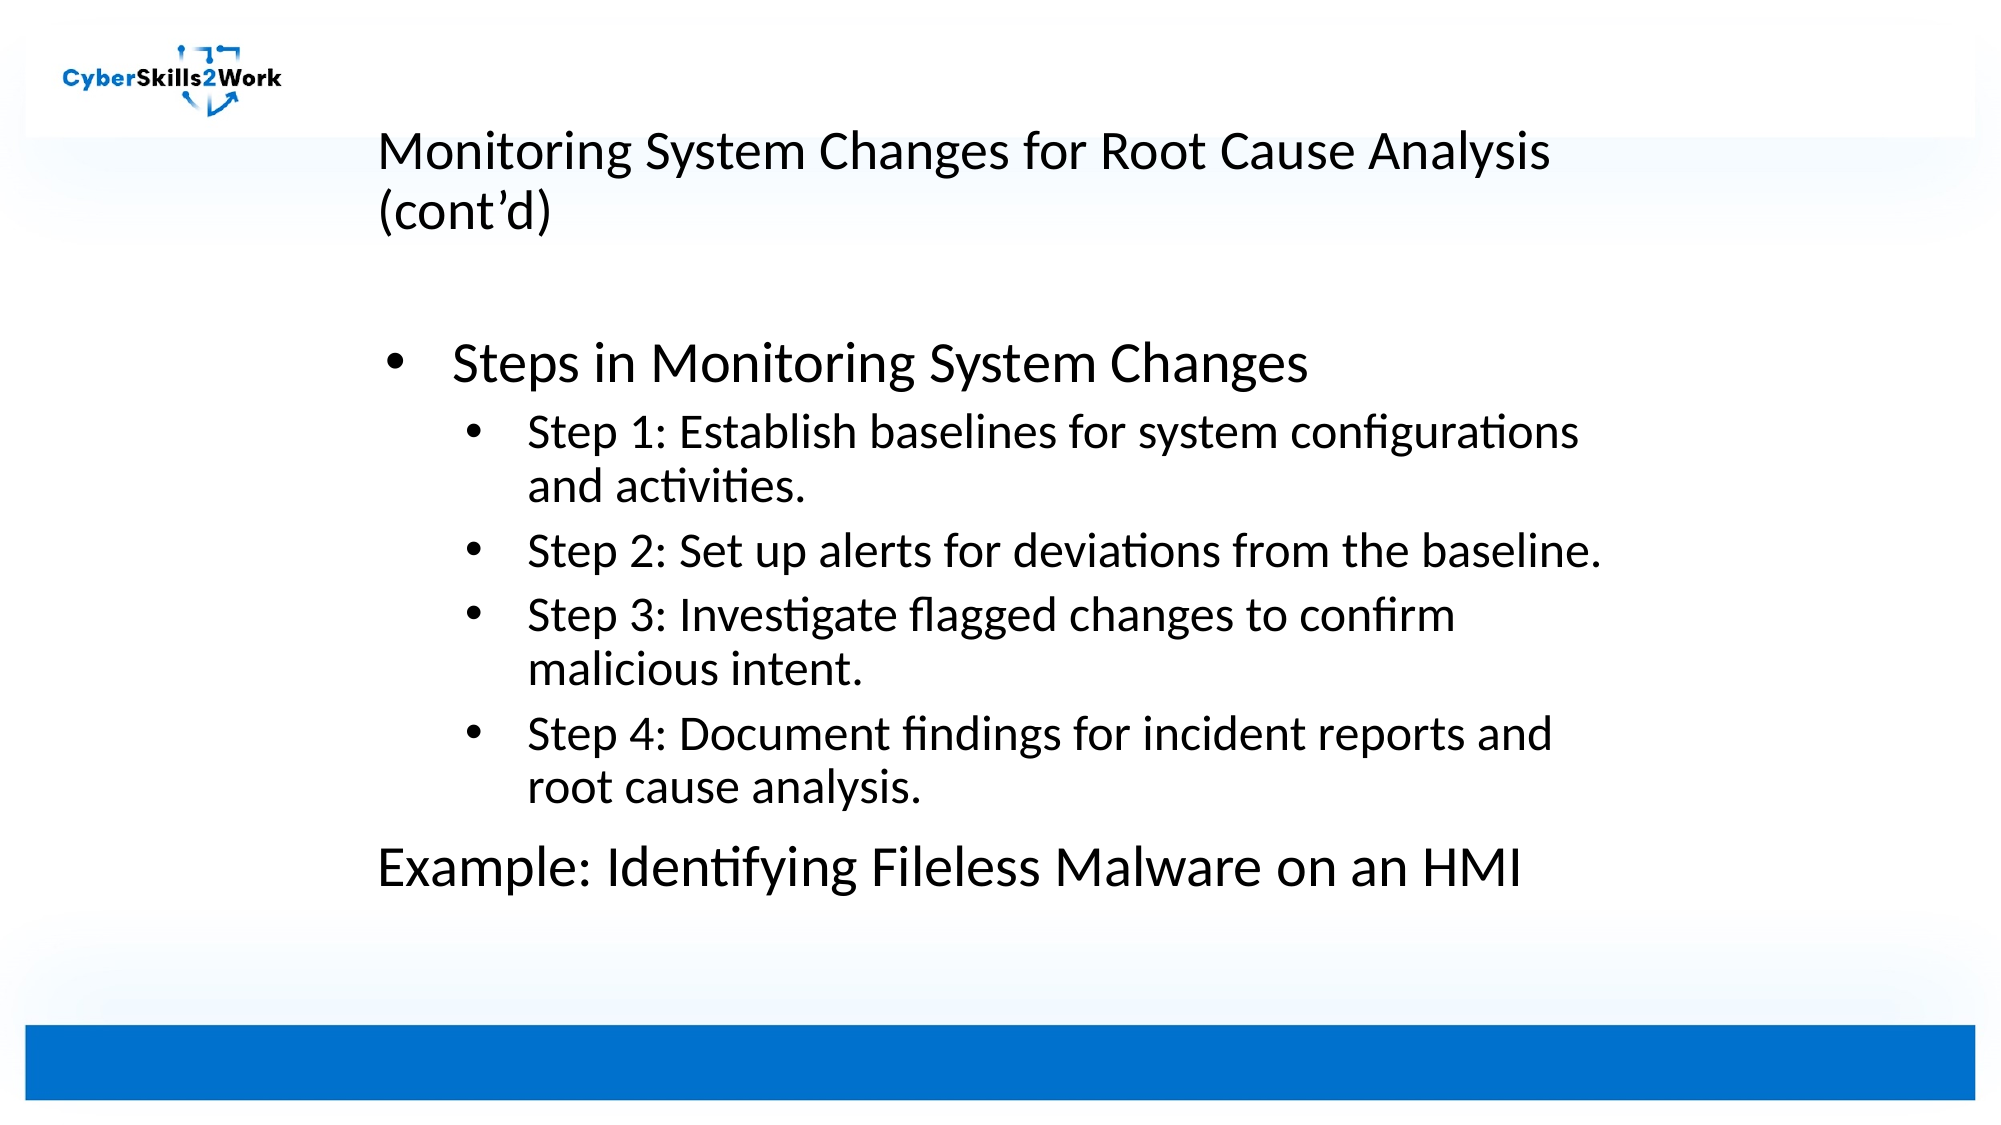

# Monitoring System Changes for Root Cause Analysis (cont’d)
Steps in Monitoring System Changes
Step 1: Establish baselines for system configurations and activities.
Step 2: Set up alerts for deviations from the baseline.
Step 3: Investigate flagged changes to confirm malicious intent.
Step 4: Document findings for incident reports and root cause analysis.
Example: Identifying Fileless Malware on an HMI